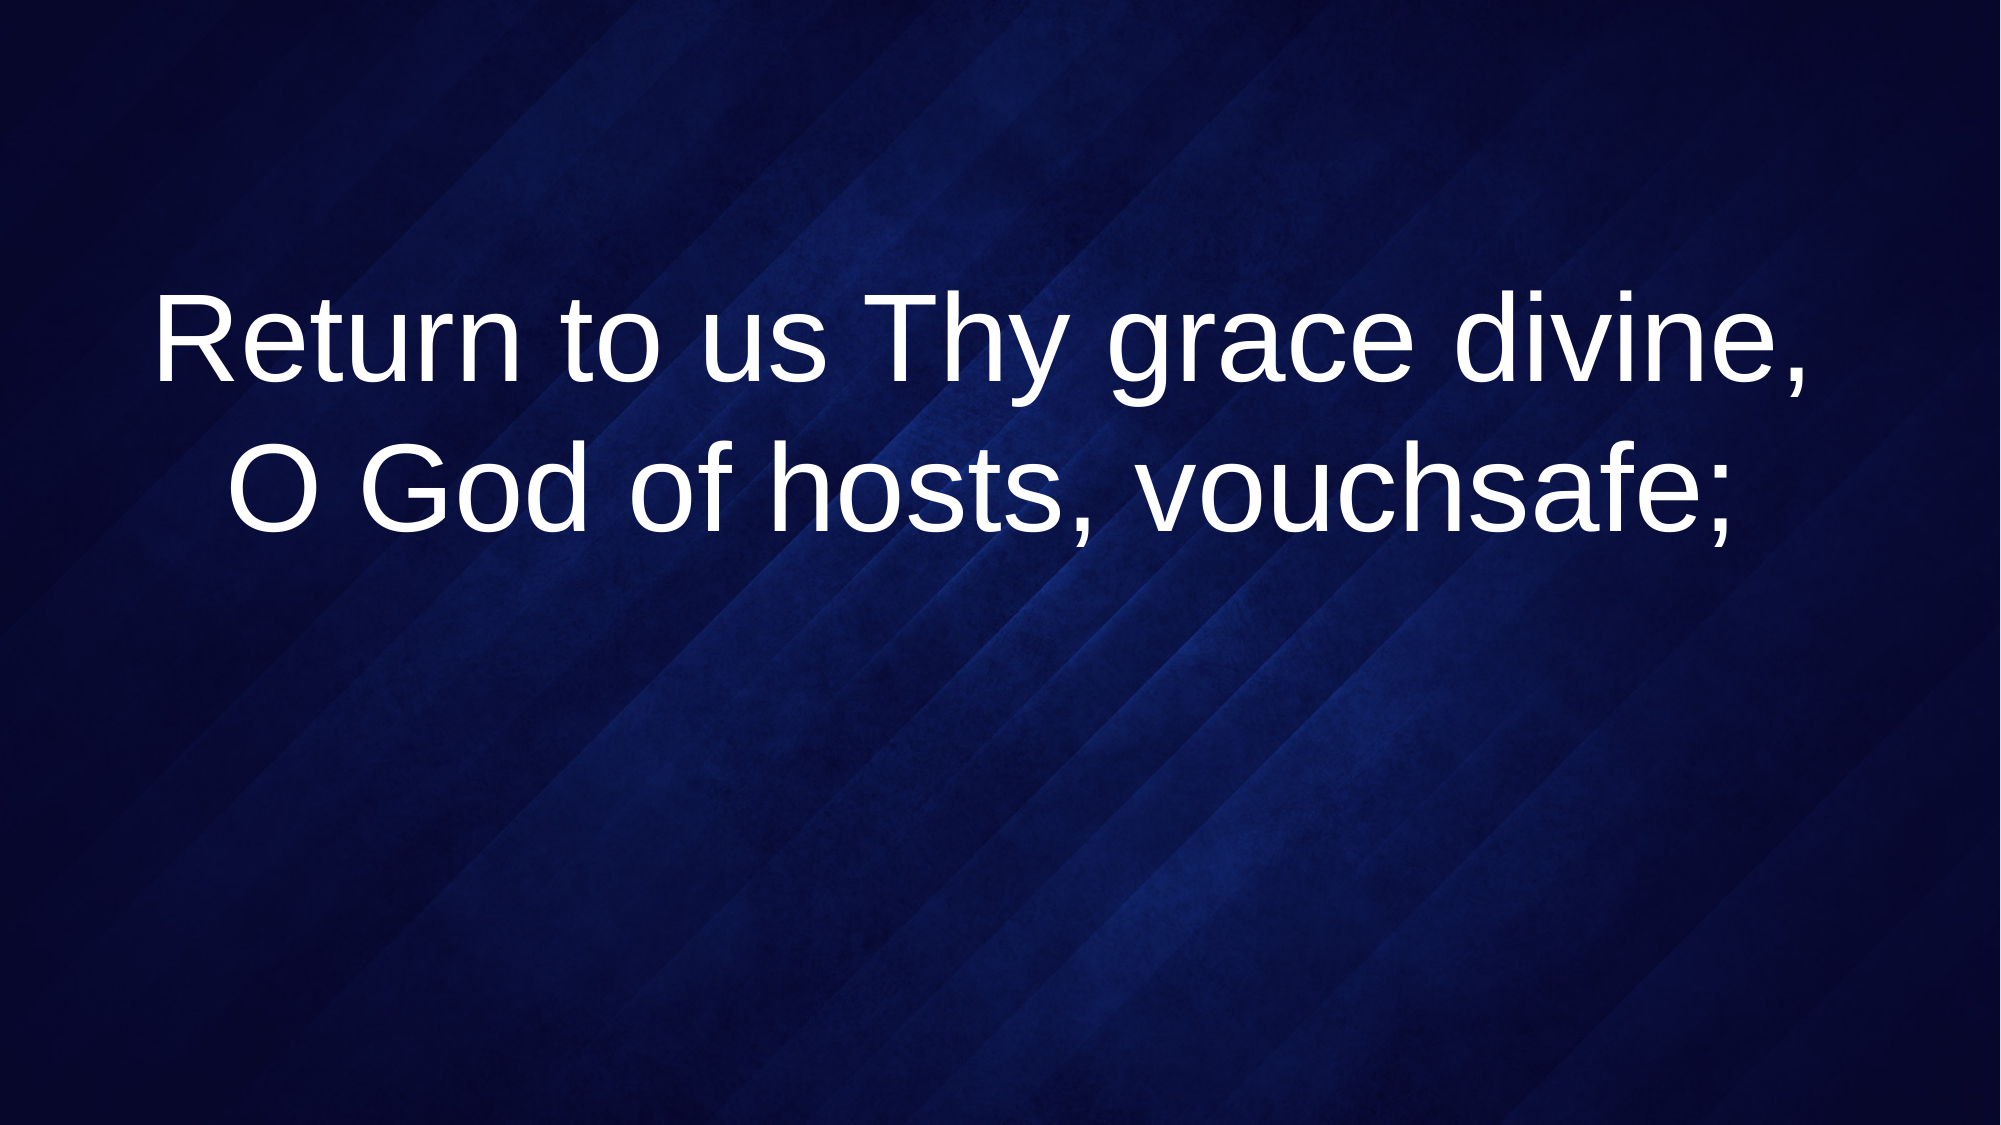

# Return to us Thy grace divine, O God of hosts, vouchsafe;